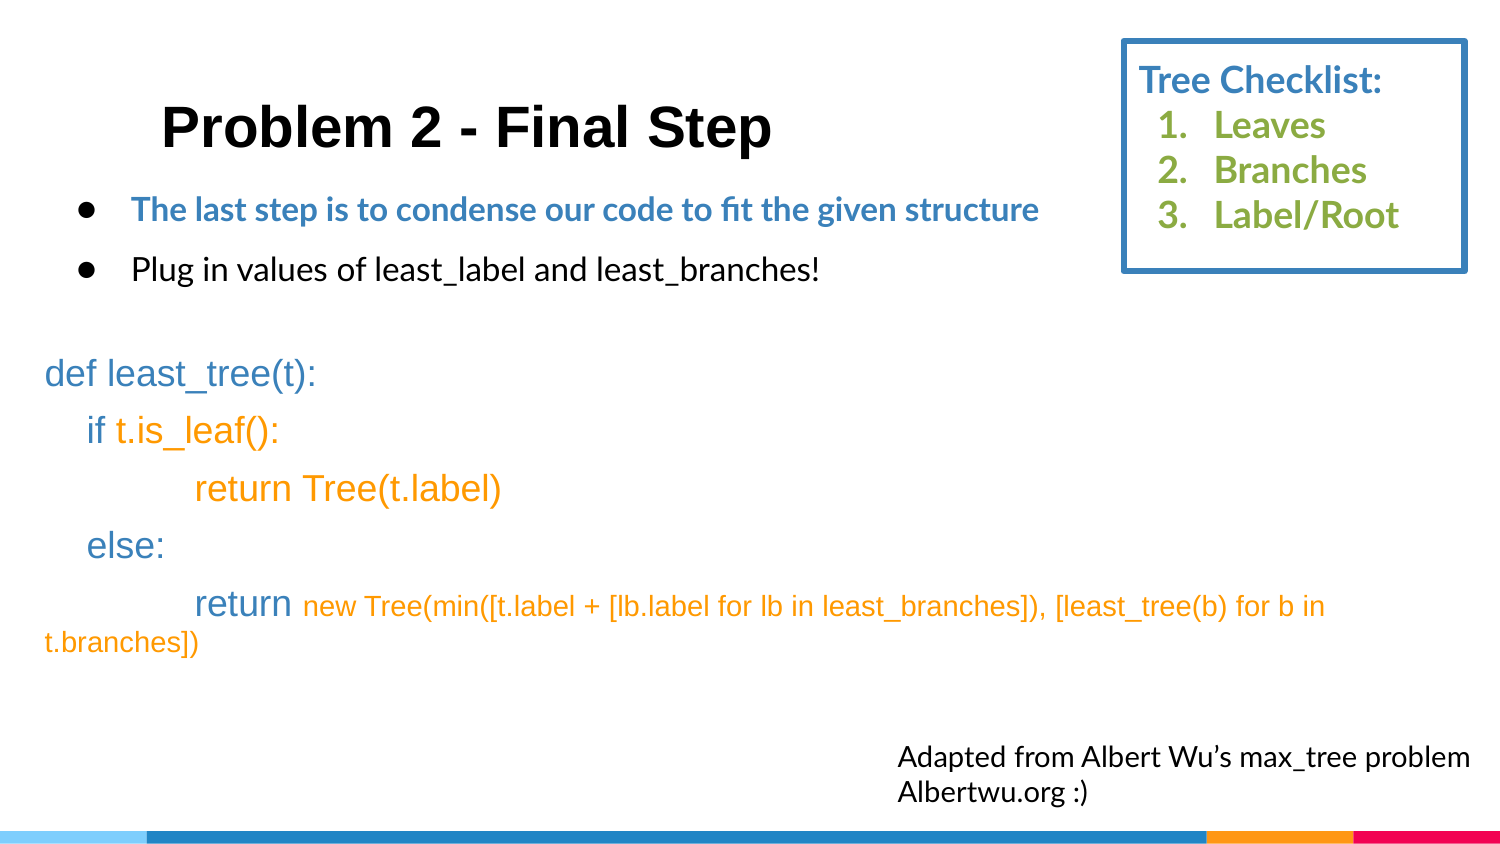

# Problem 2 - Final Step
Tree Checklist:
Leaves
Branches
Label/Root
The last step is to condense our code to fit the given structure
Plug in values of least_label and least_branches!

def least_tree(t):
    if t.is_leaf():
	return Tree(t.label)
    else:
	return new Tree(min([t.label + [lb.label for lb in least_branches]), [least_tree(b) for b in t.branches])
Adapted from Albert Wu’s max_tree problem
Albertwu.org :)